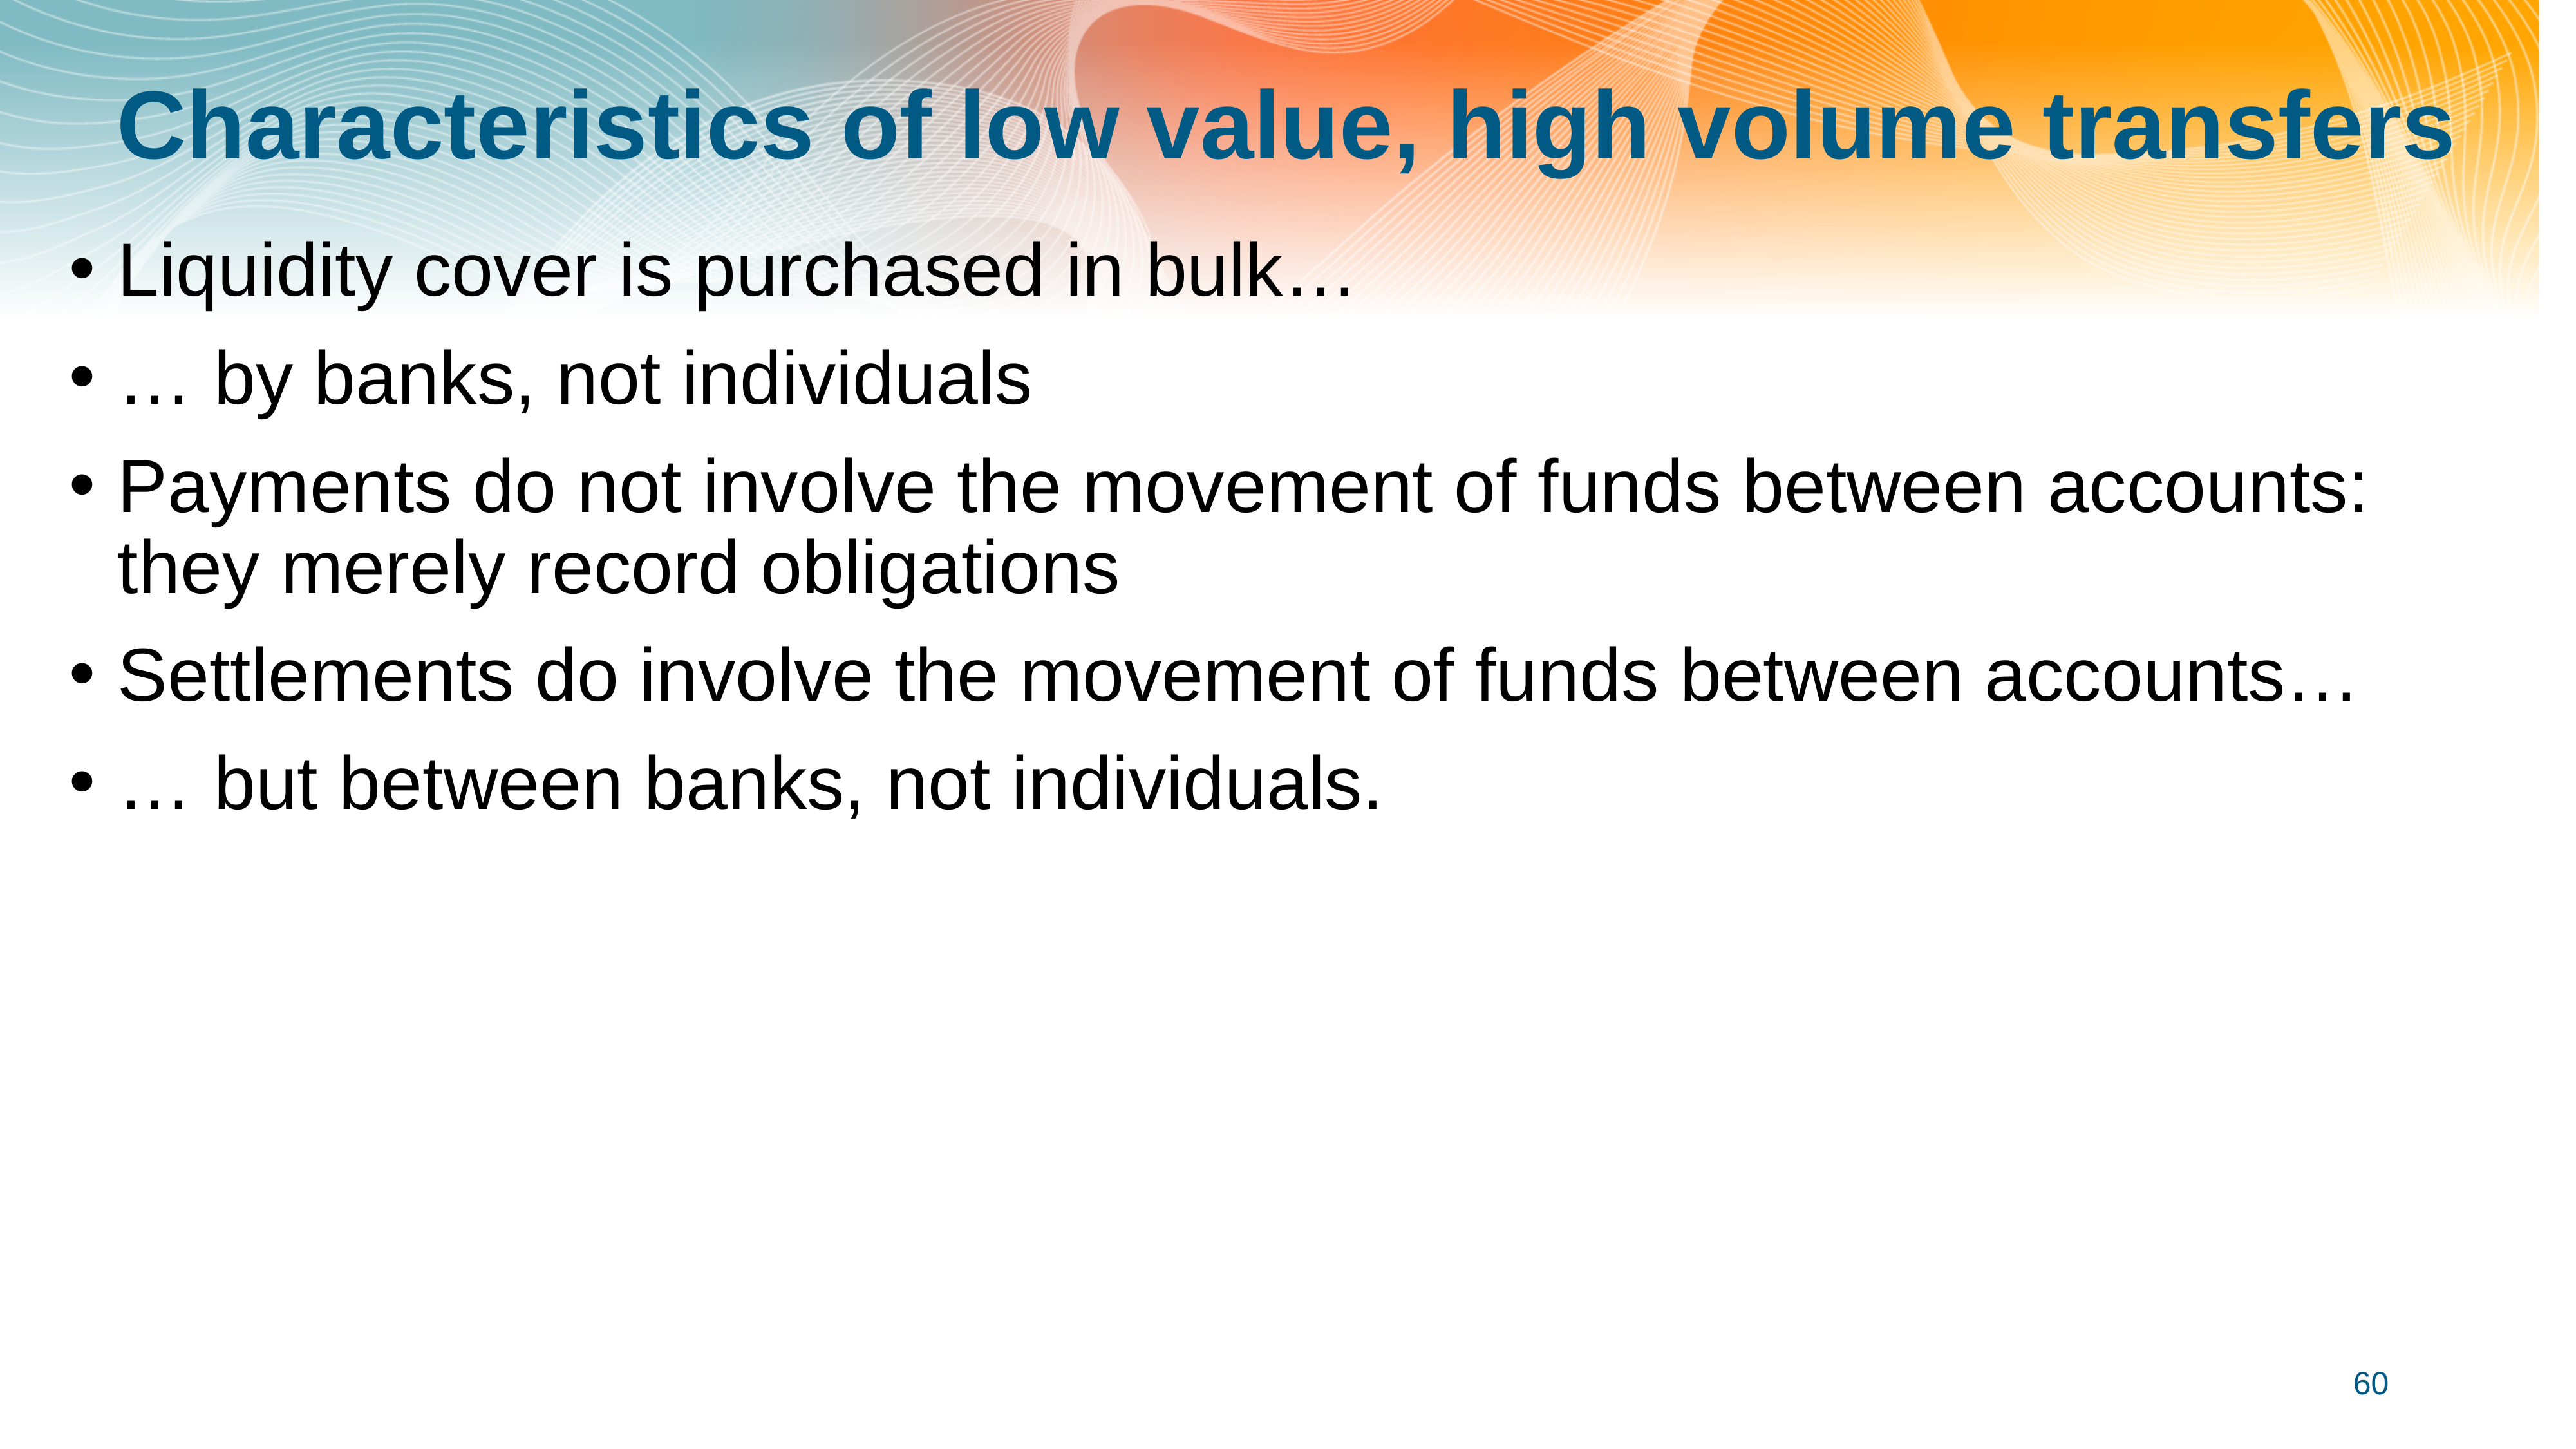

# Characteristics of low value, high volume transfers
Liquidity cover is purchased in bulk…
… by banks, not individuals
Payments do not involve the movement of funds between accounts: they merely record obligations
Settlements do involve the movement of funds between accounts…
… but between banks, not individuals.
60